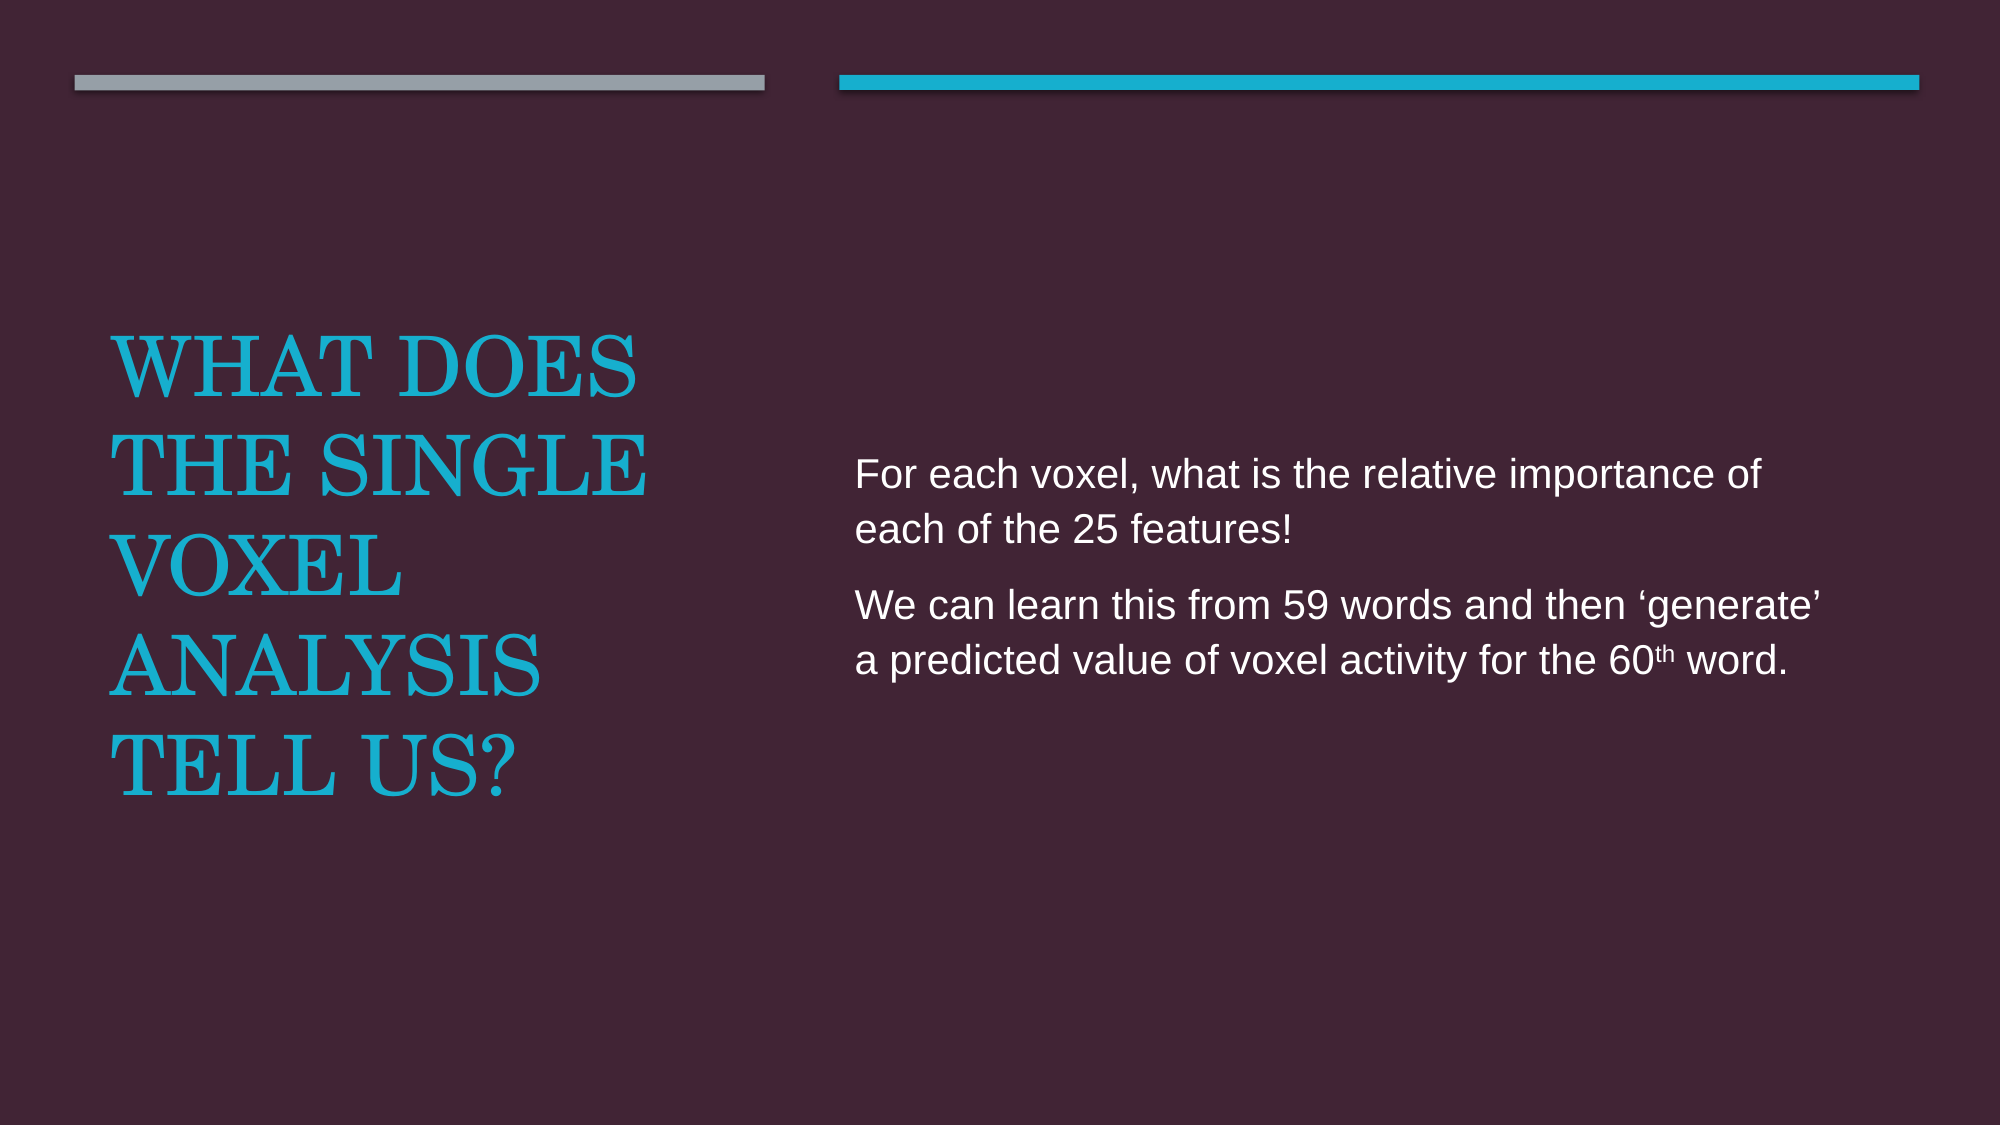

For each voxel, what is the relative importance of each of the 25 features!
We can learn this from 59 words and then ‘generate’ a predicted value of voxel activity for the 60th word.
# What does the single voxel analysis tell us?